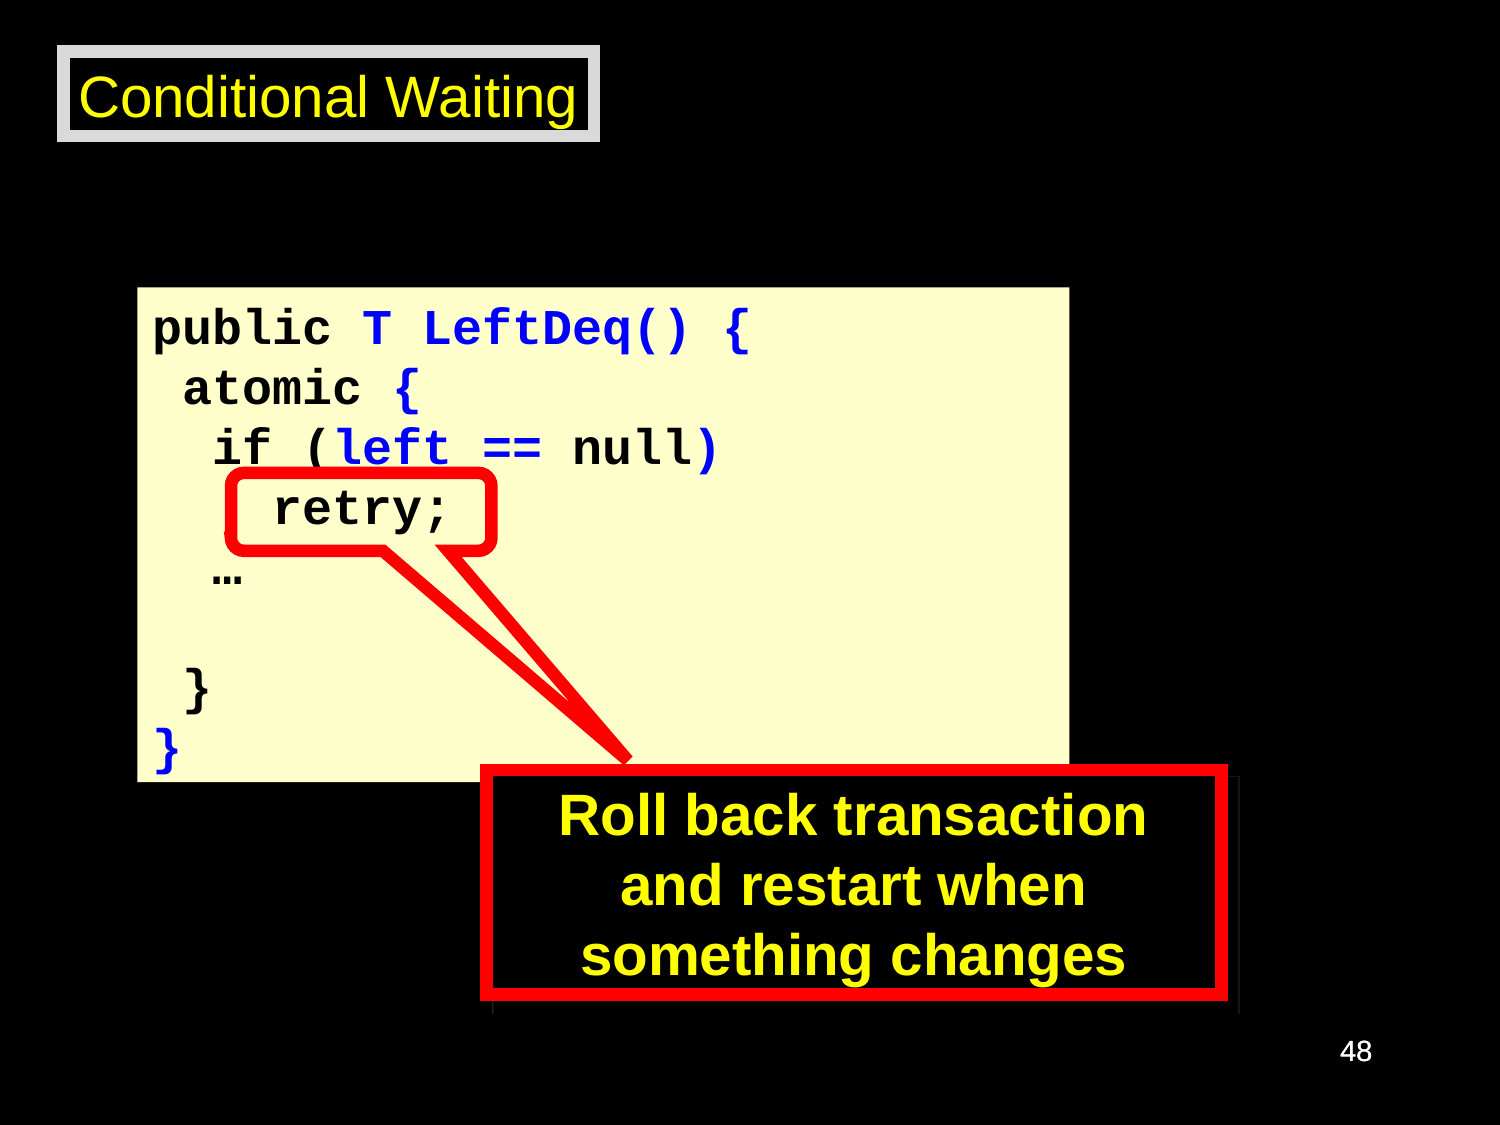

Conditional Waiting
public T LeftDeq() {
 atomic {
  if (left == null)
    retry;
  …

 }
}

Roll back transaction and restart when something changes
48
48